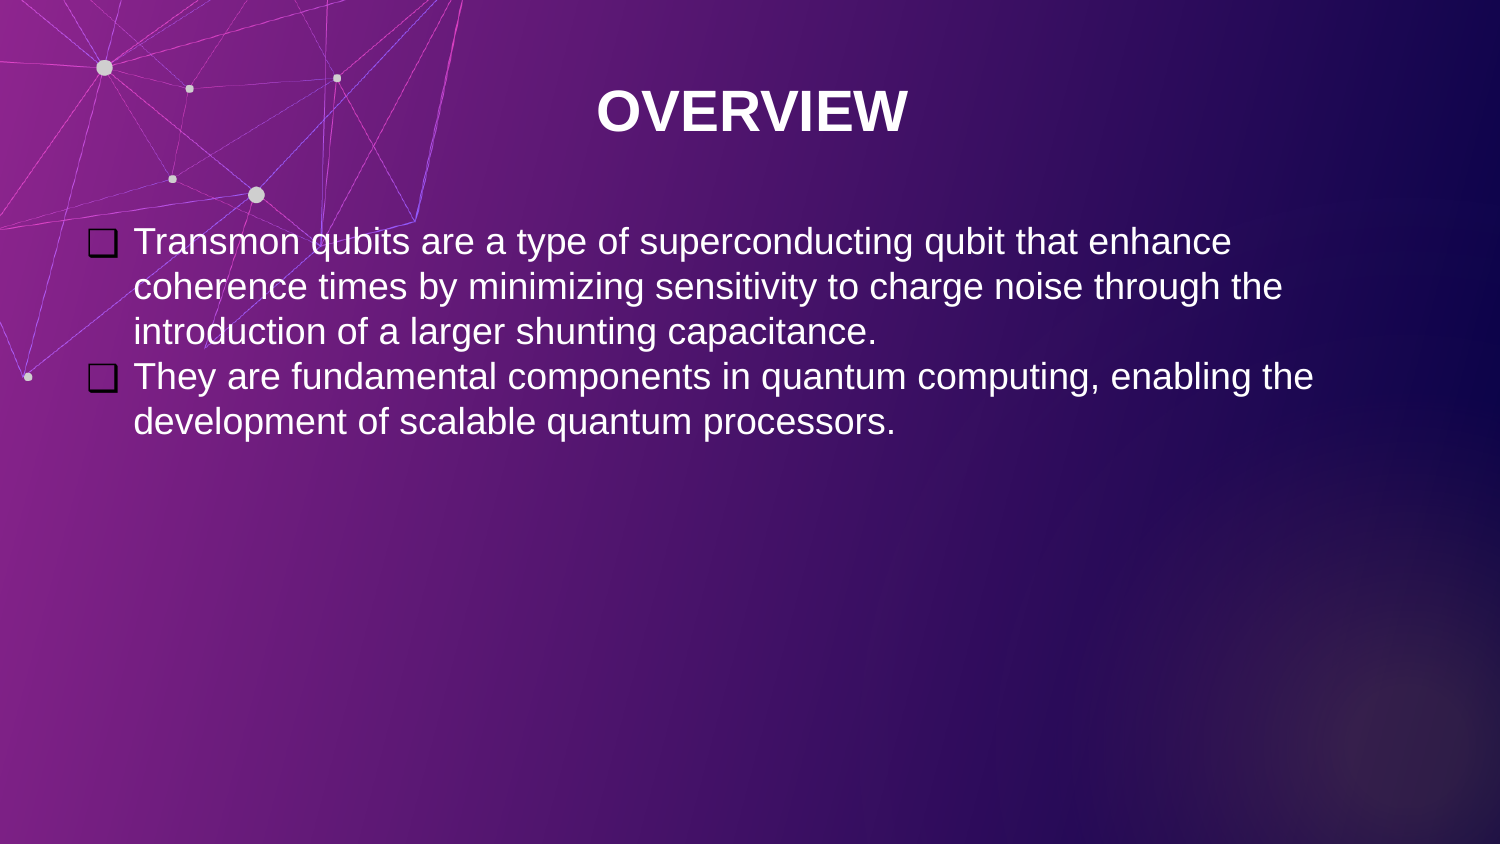

OVERVIEW
Transmon qubits are a type of superconducting qubit that enhance coherence times by minimizing sensitivity to charge noise through the introduction of a larger shunting capacitance.
They are fundamental components in quantum computing, enabling the development of scalable quantum processors.